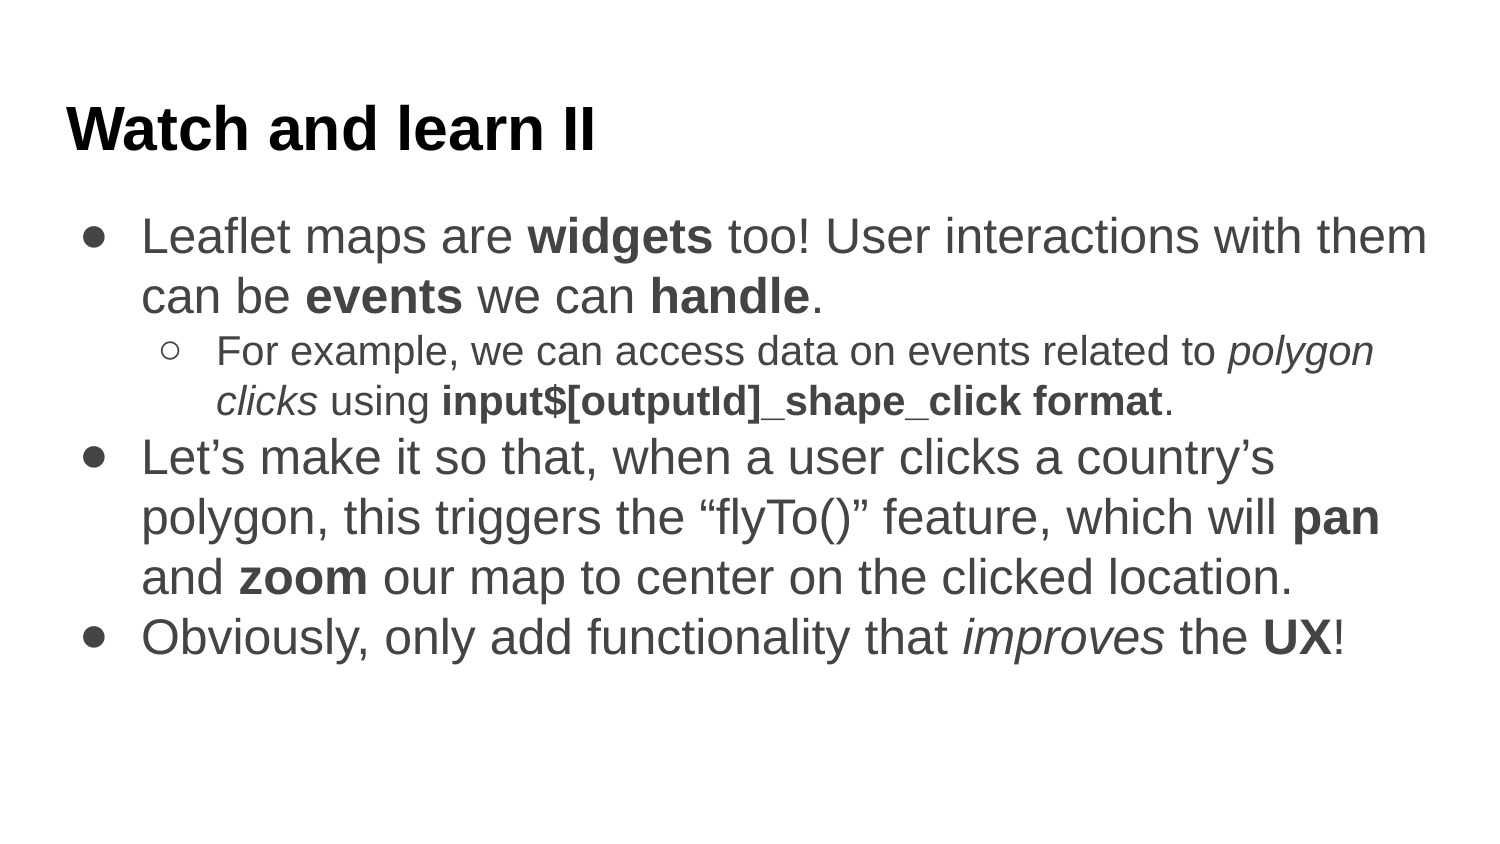

# Watch and learn II
Leaflet maps are widgets too! User interactions with them can be events we can handle.
For example, we can access data on events related to polygon clicks using input$[outputId]_shape_click format.
Let’s make it so that, when a user clicks a country’s polygon, this triggers the “flyTo()” feature, which will pan and zoom our map to center on the clicked location.
Obviously, only add functionality that improves the UX!